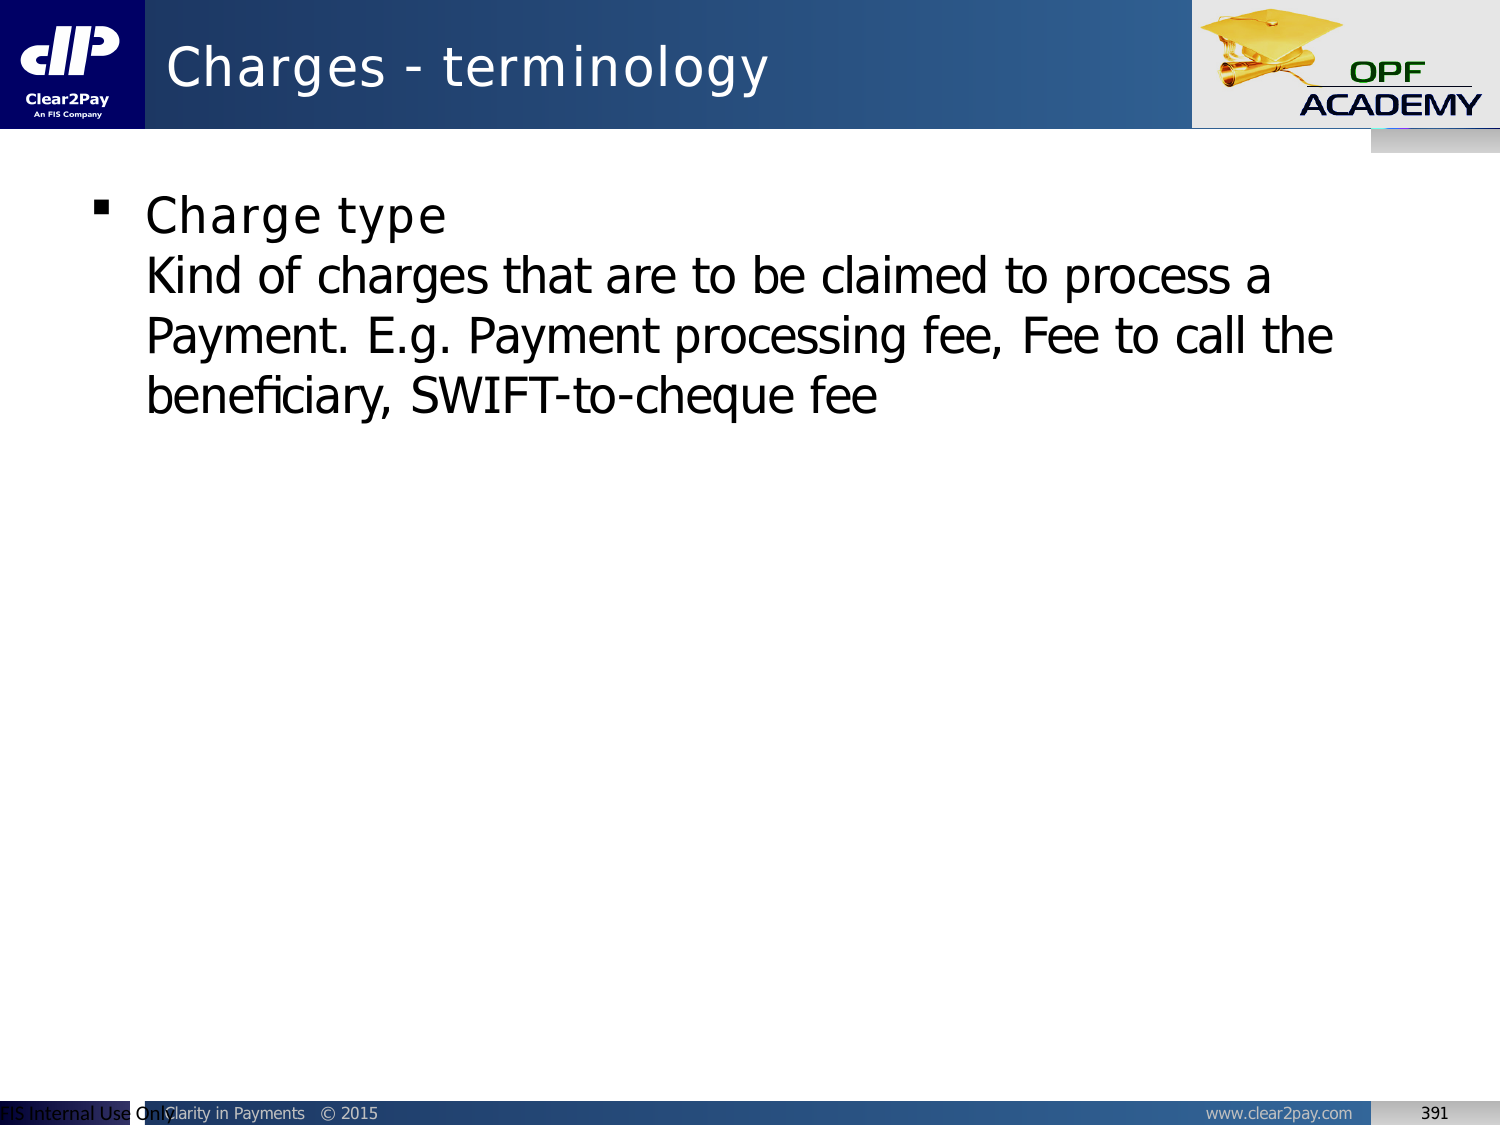

# Charges - terminology
Charge type
Kind of charges that are to be claimed to process a Payment. E.g. Payment processing fee, Fee to call the beneficiary, SWIFT-to-cheque fee